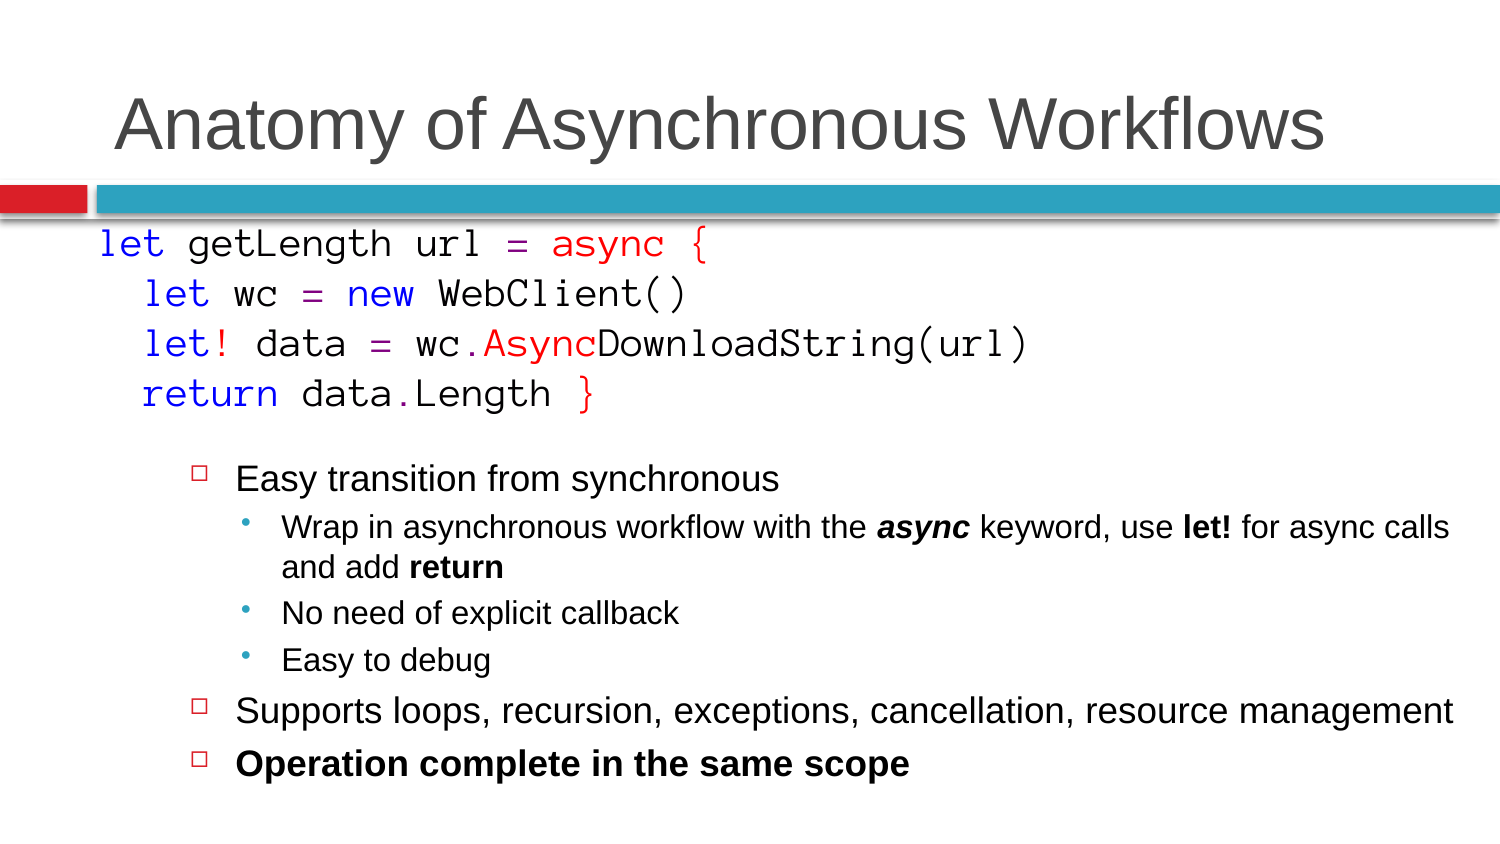

Anatomy of Asynchronous Workflows

let getLength url = async {
  let wc = new WebClient()
  let! data = wc.AsyncDownloadString(url)
  return data.Length }
Easy transition from synchronous
Wrap in asynchronous workflow with the async keyword, use let! for async calls and add return
No need of explicit callback
Easy to debug
Supports loops, recursion, exceptions, cancellation, resource management
Operation complete in the same scope